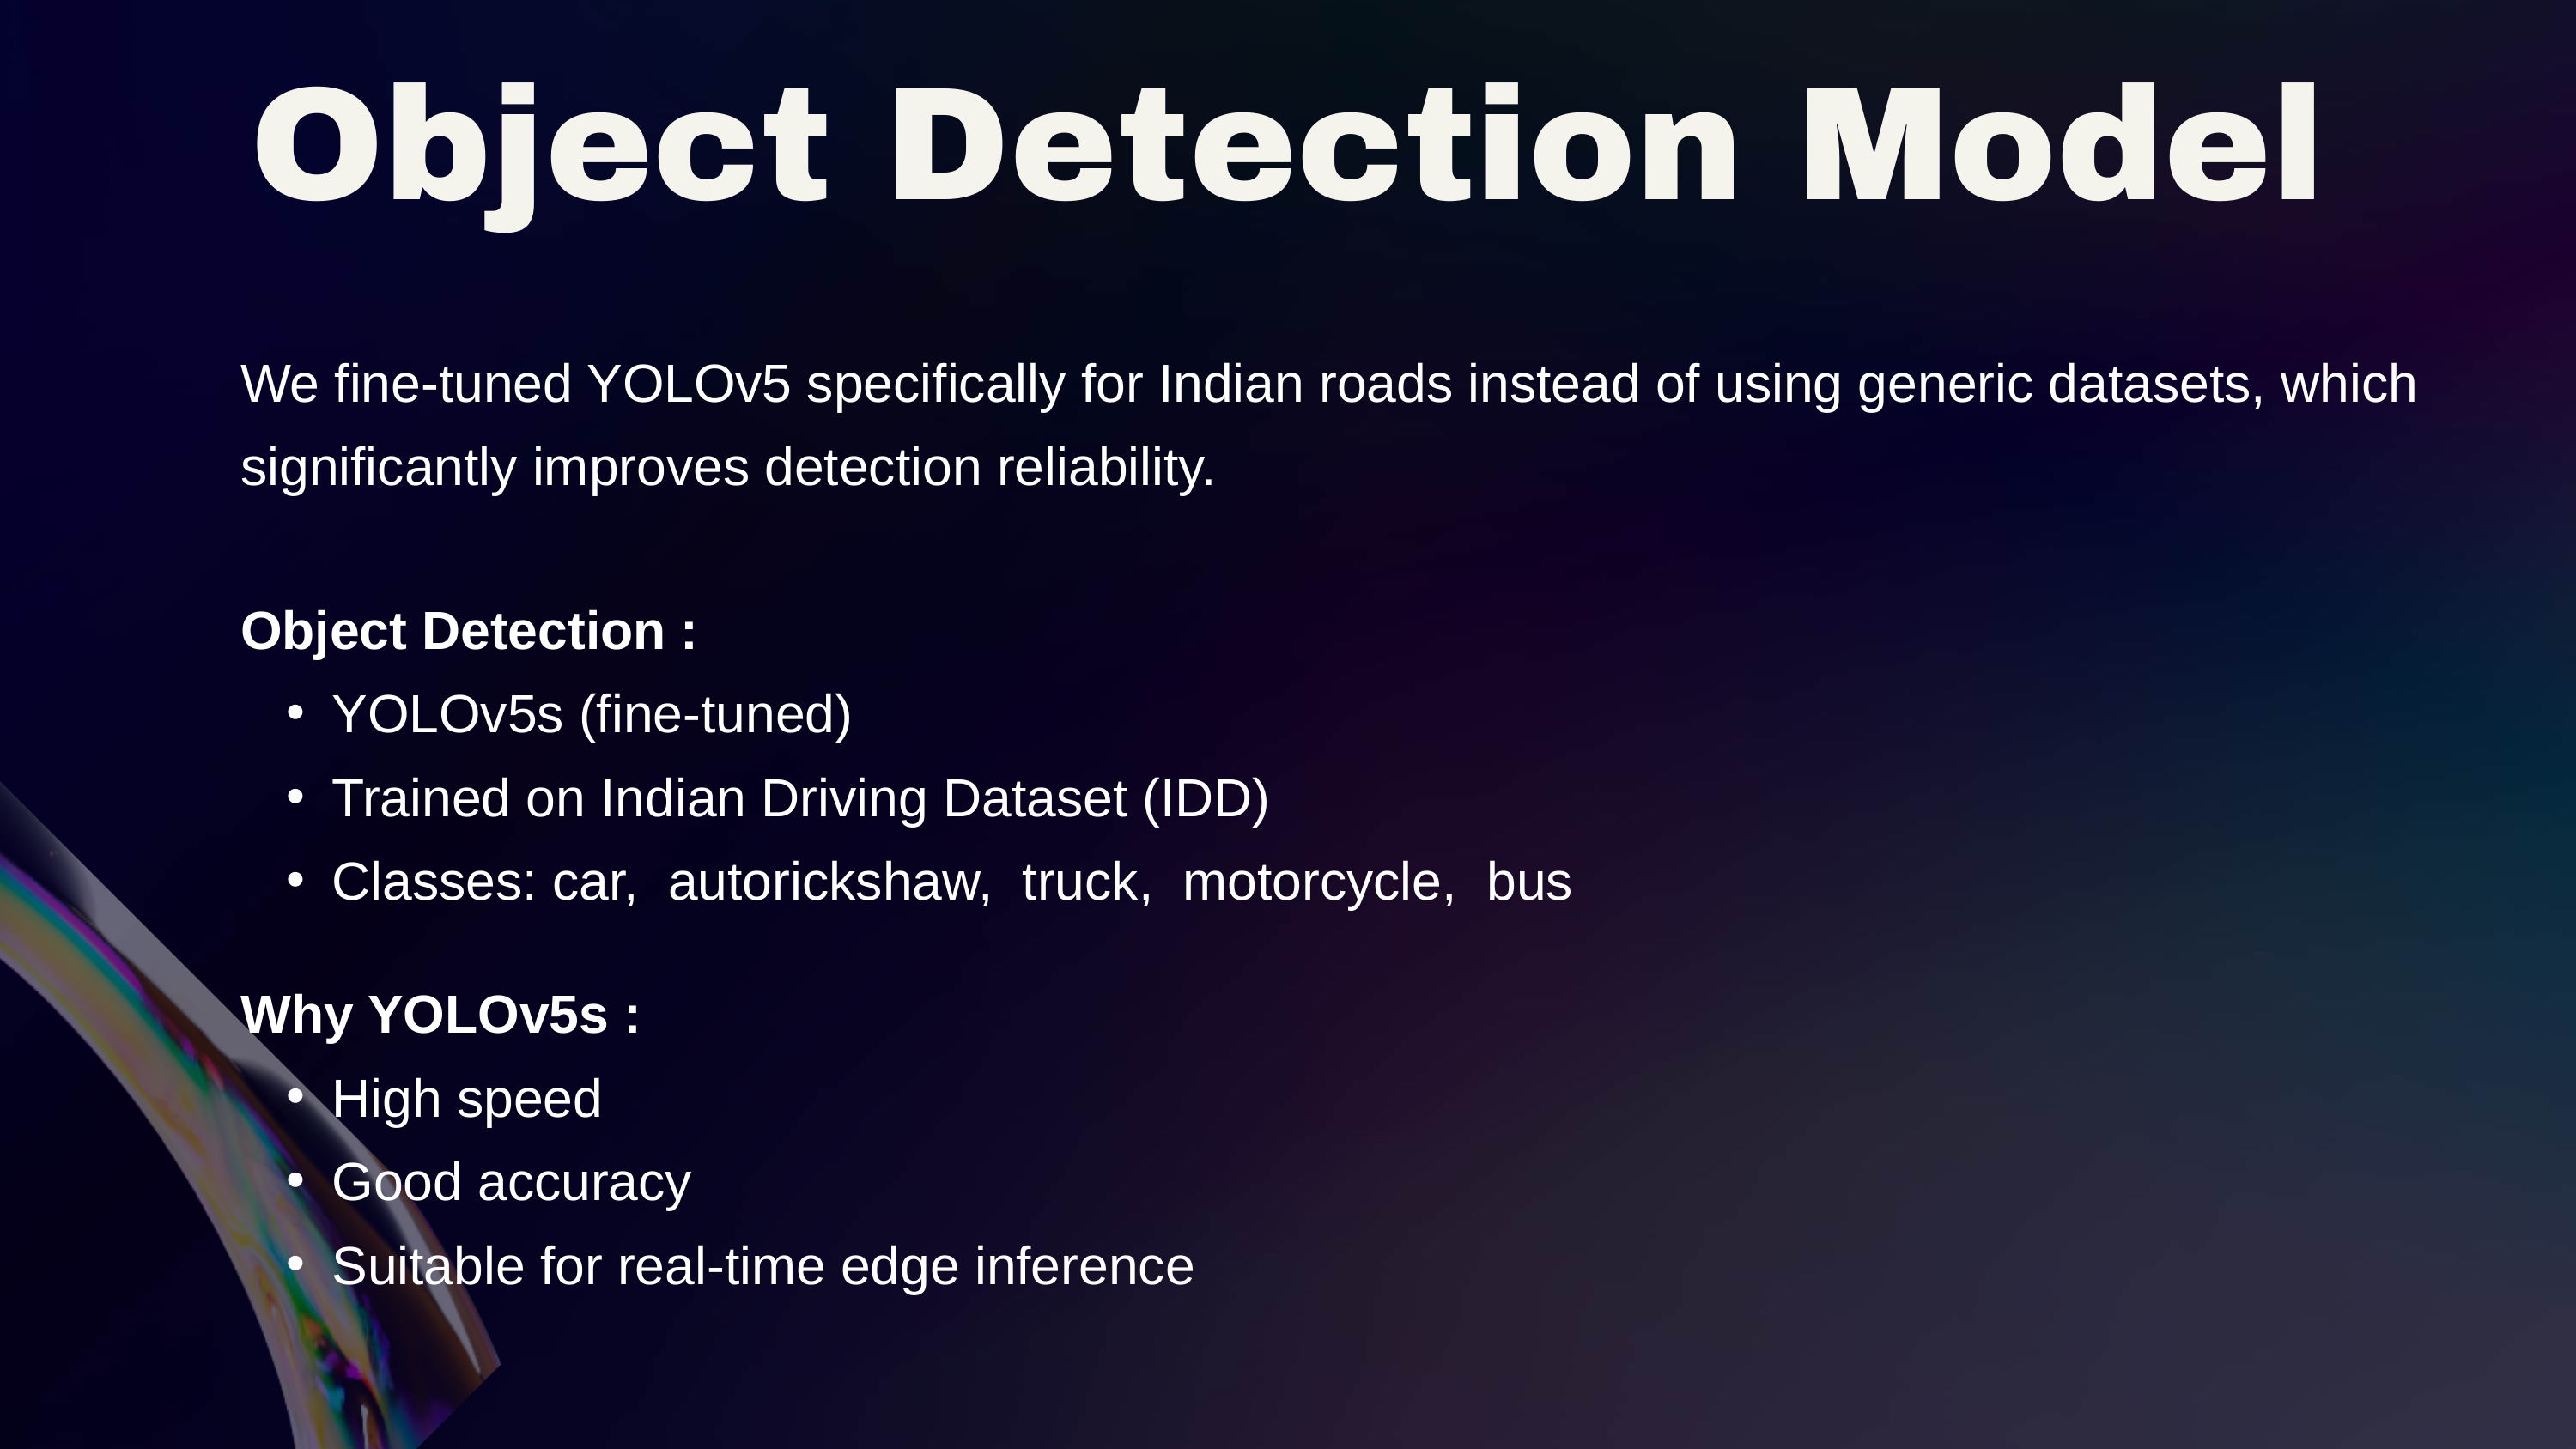

Object Detection Model
We fine-tuned YOLOv5 specifically for Indian roads instead of using generic datasets, which significantly improves detection reliability.
Object Detection :
YOLOv5s (fine-tuned)
Trained on Indian Driving Dataset (IDD)
Classes: car,  autorickshaw,  truck,  motorcycle,  bus

Why YOLOv5s :
High speed
Good accuracy
Suitable for real-time edge inference